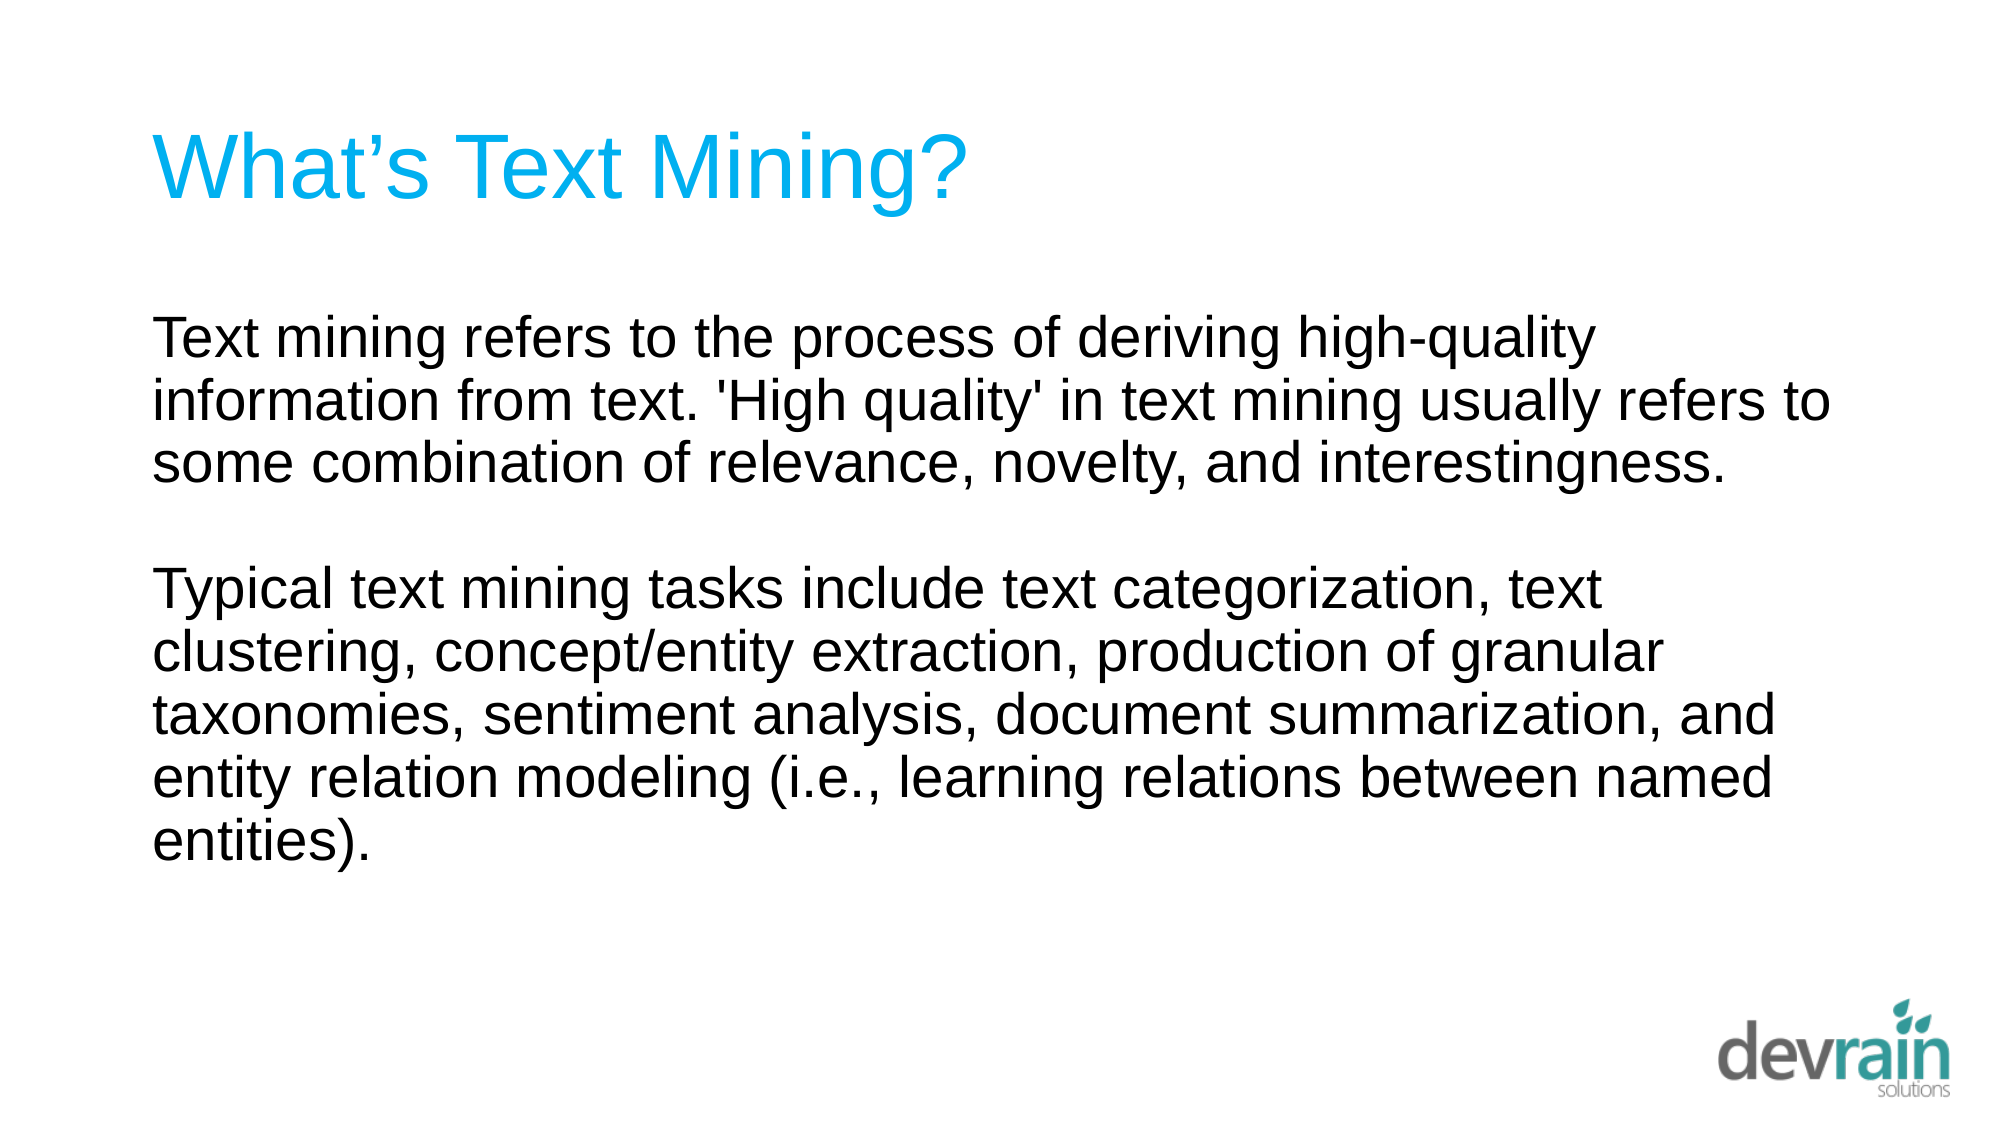

# What’s Text Mining?
Text mining refers to the process of deriving high-quality information from text. 'High quality' in text mining usually refers to some combination of relevance, novelty, and interestingness.
Typical text mining tasks include text categorization, text clustering, concept/entity extraction, production of granular taxonomies, sentiment analysis, document summarization, and entity relation modeling (i.e., learning relations between named entities).